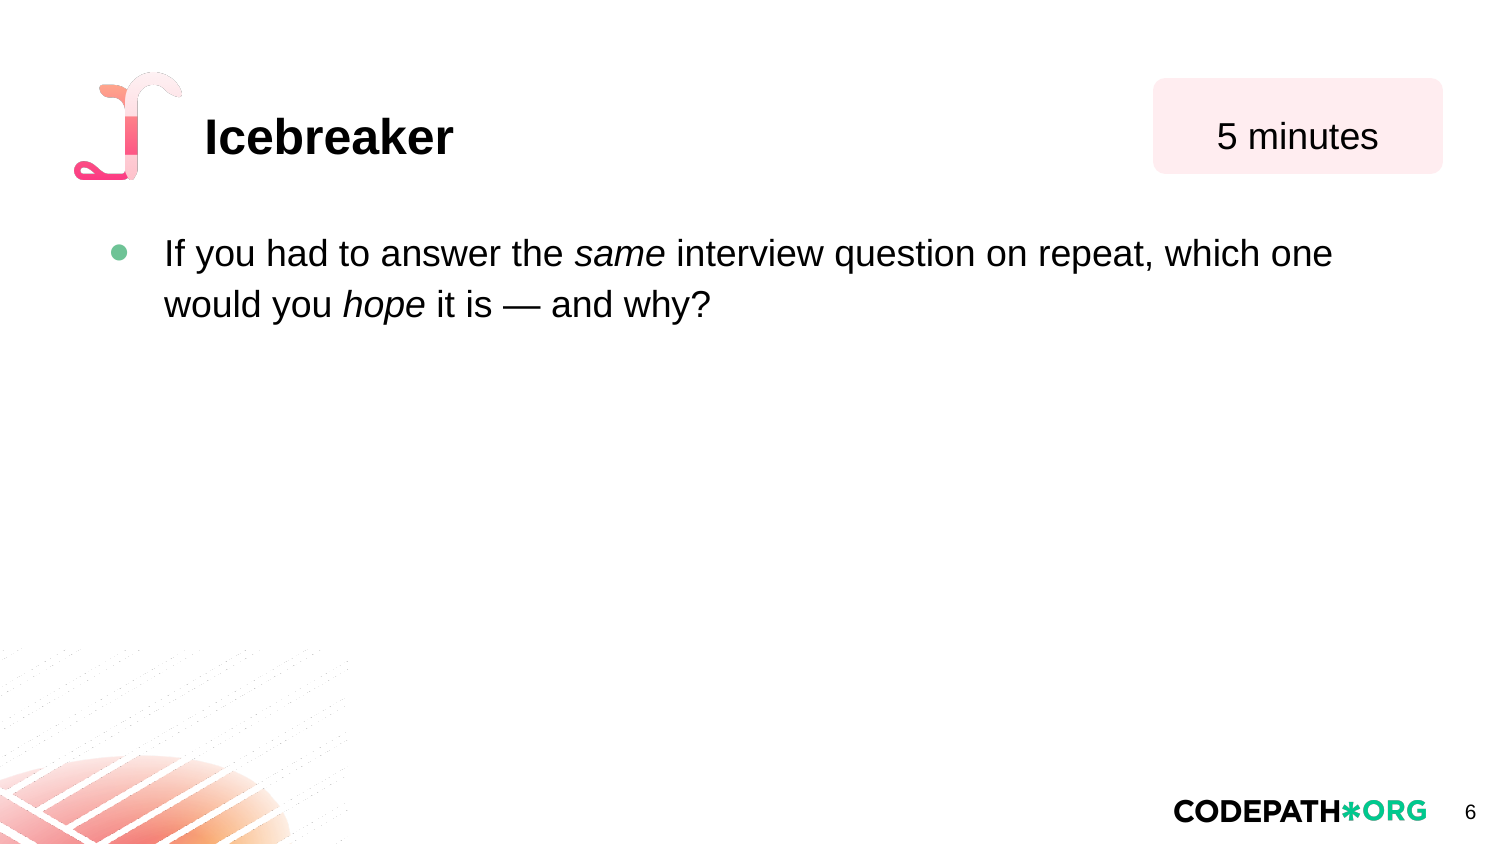

5 minutes
If you had to answer the same interview question on repeat, which one would you hope it is — and why?
6